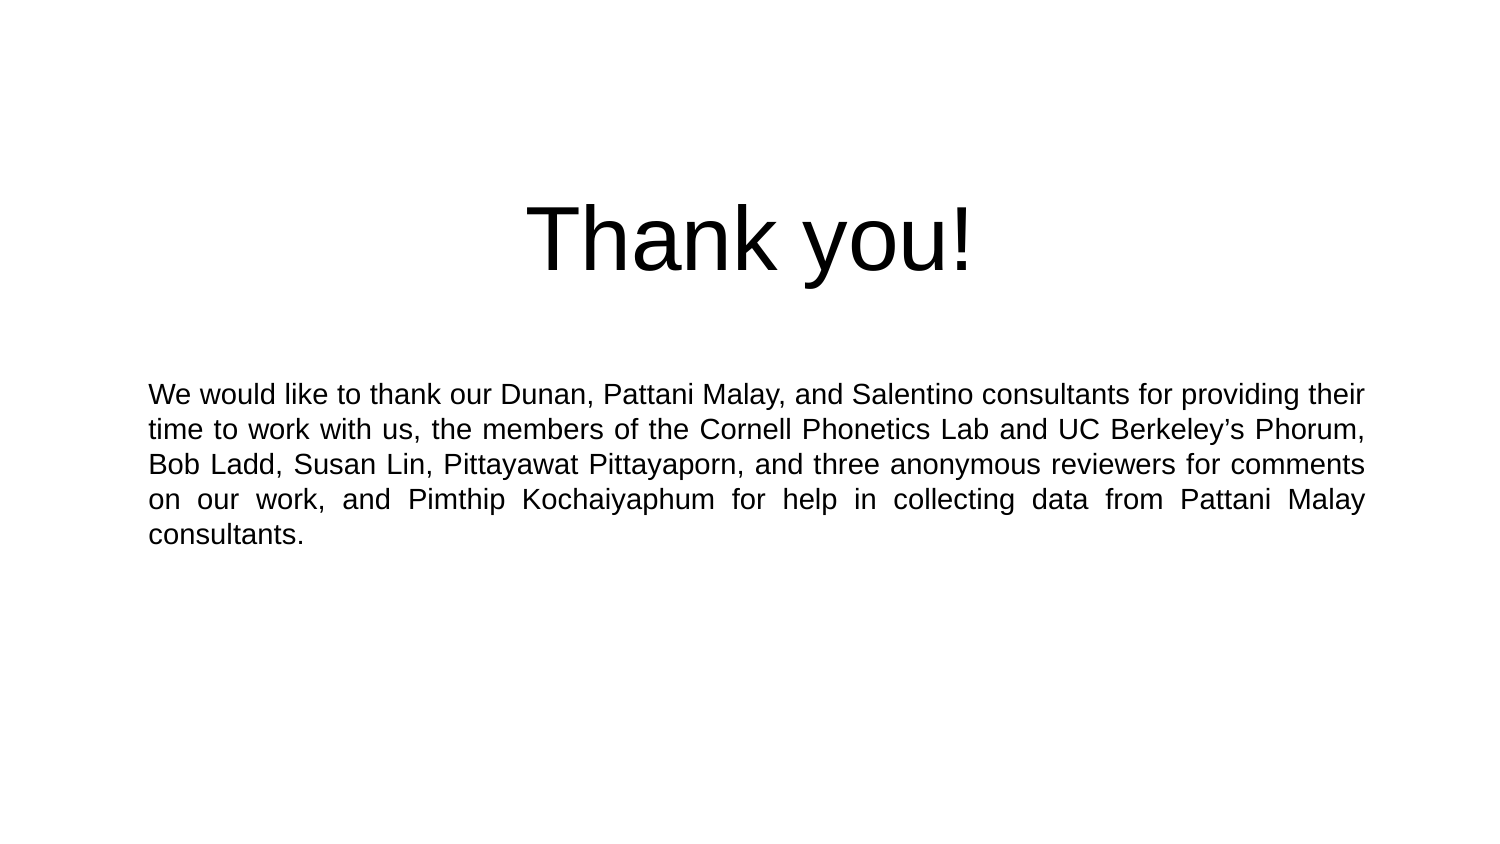

# Thank you!
We would like to thank our Dunan, Pattani Malay, and Salentino consultants for providing their time to work with us, the members of the Cornell Phonetics Lab and UC Berkeley’s Phorum, Bob Ladd, Susan Lin, Pittayawat Pittayaporn, and three anonymous reviewers for comments on our work, and Pimthip Kochaiyaphum for help in collecting data from Pattani Malay consultants.